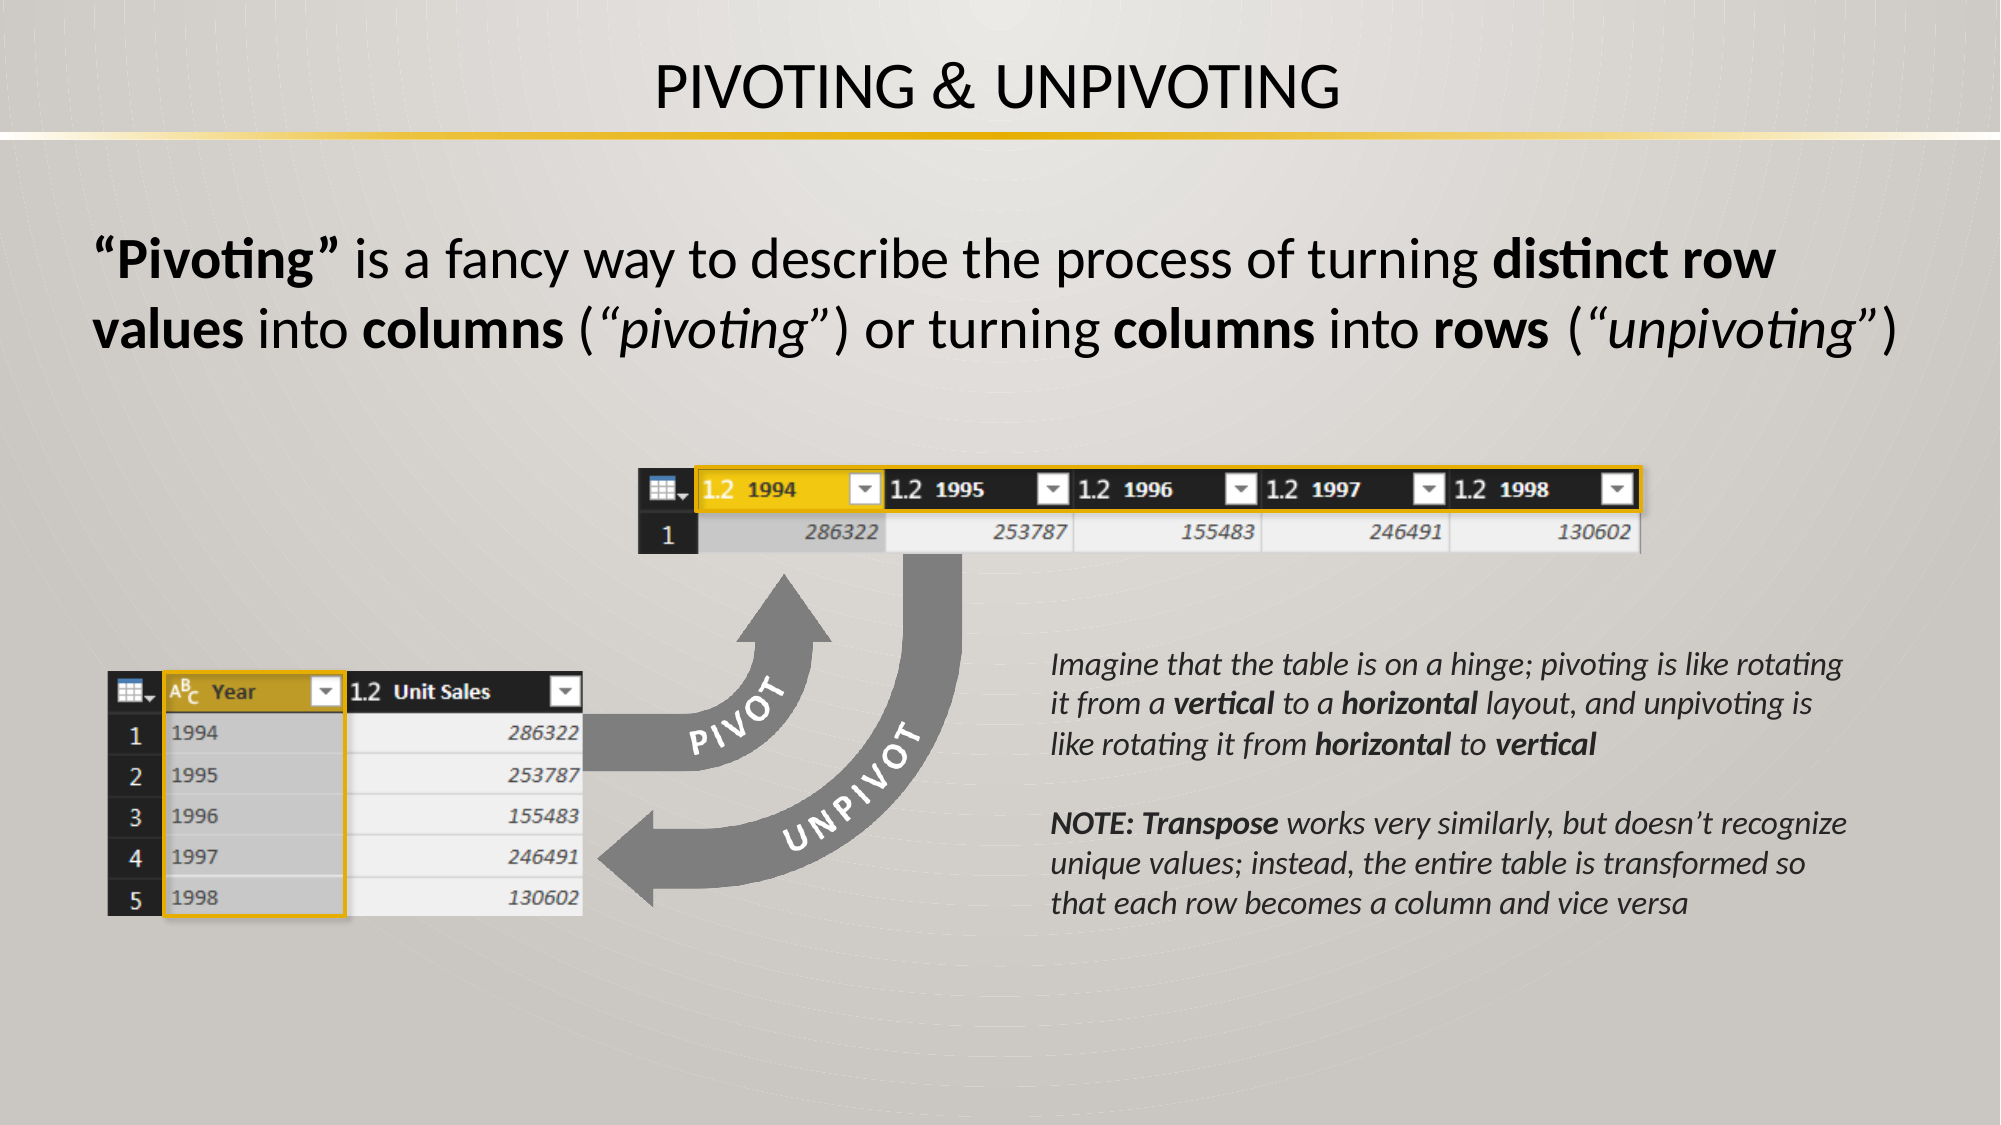

# PIVOTING & UNPIVOTING

“Pivoting” is a fancy way to describe the process of turning distinct row  values into columns (“pivoting”) or turning columns into rows (“unpivoting”)

Imagine that the table is on a hinge; pivoting is like rotating  it from a vertical to a horizontal layout, and unpivoting is  like rotating it from horizontal to vertical

NOTE: Transpose works very similarly, but doesn’t recognize  unique values; instead, the entire table is transformed so  that each row becomes a column and vice versa